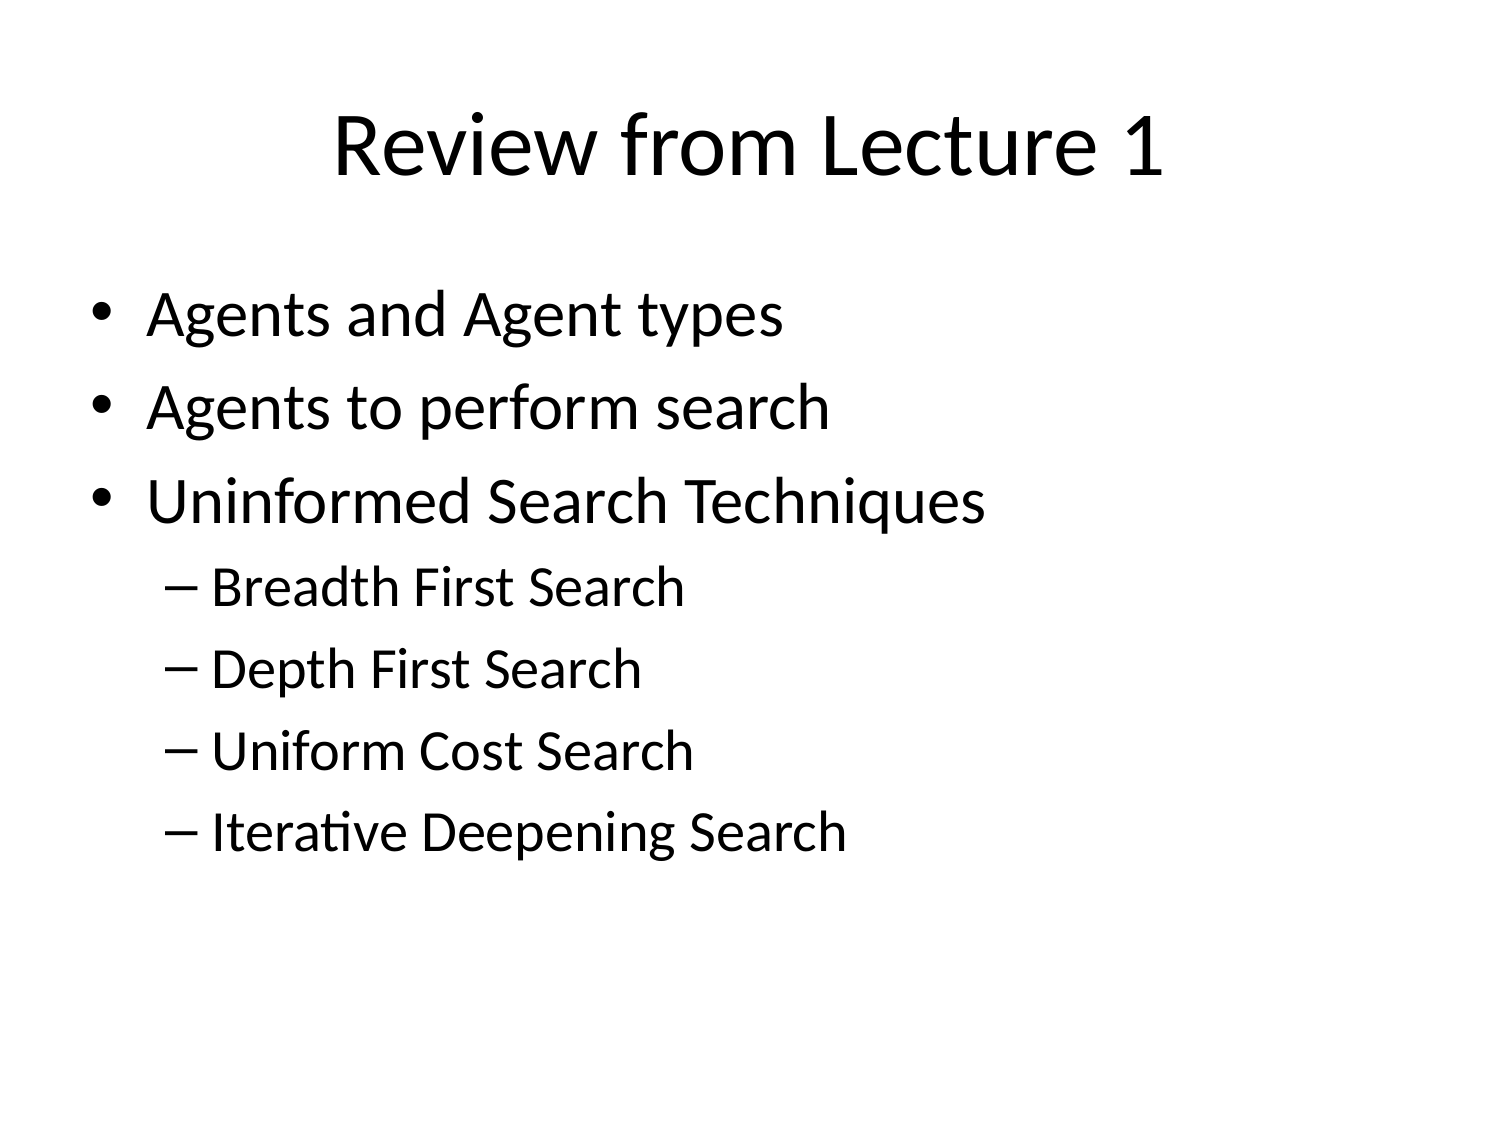

# Review from Lecture 1
Agents and Agent types
Agents to perform search
Uninformed Search Techniques
Breadth First Search
Depth First Search
Uniform Cost Search
Iterative Deepening Search